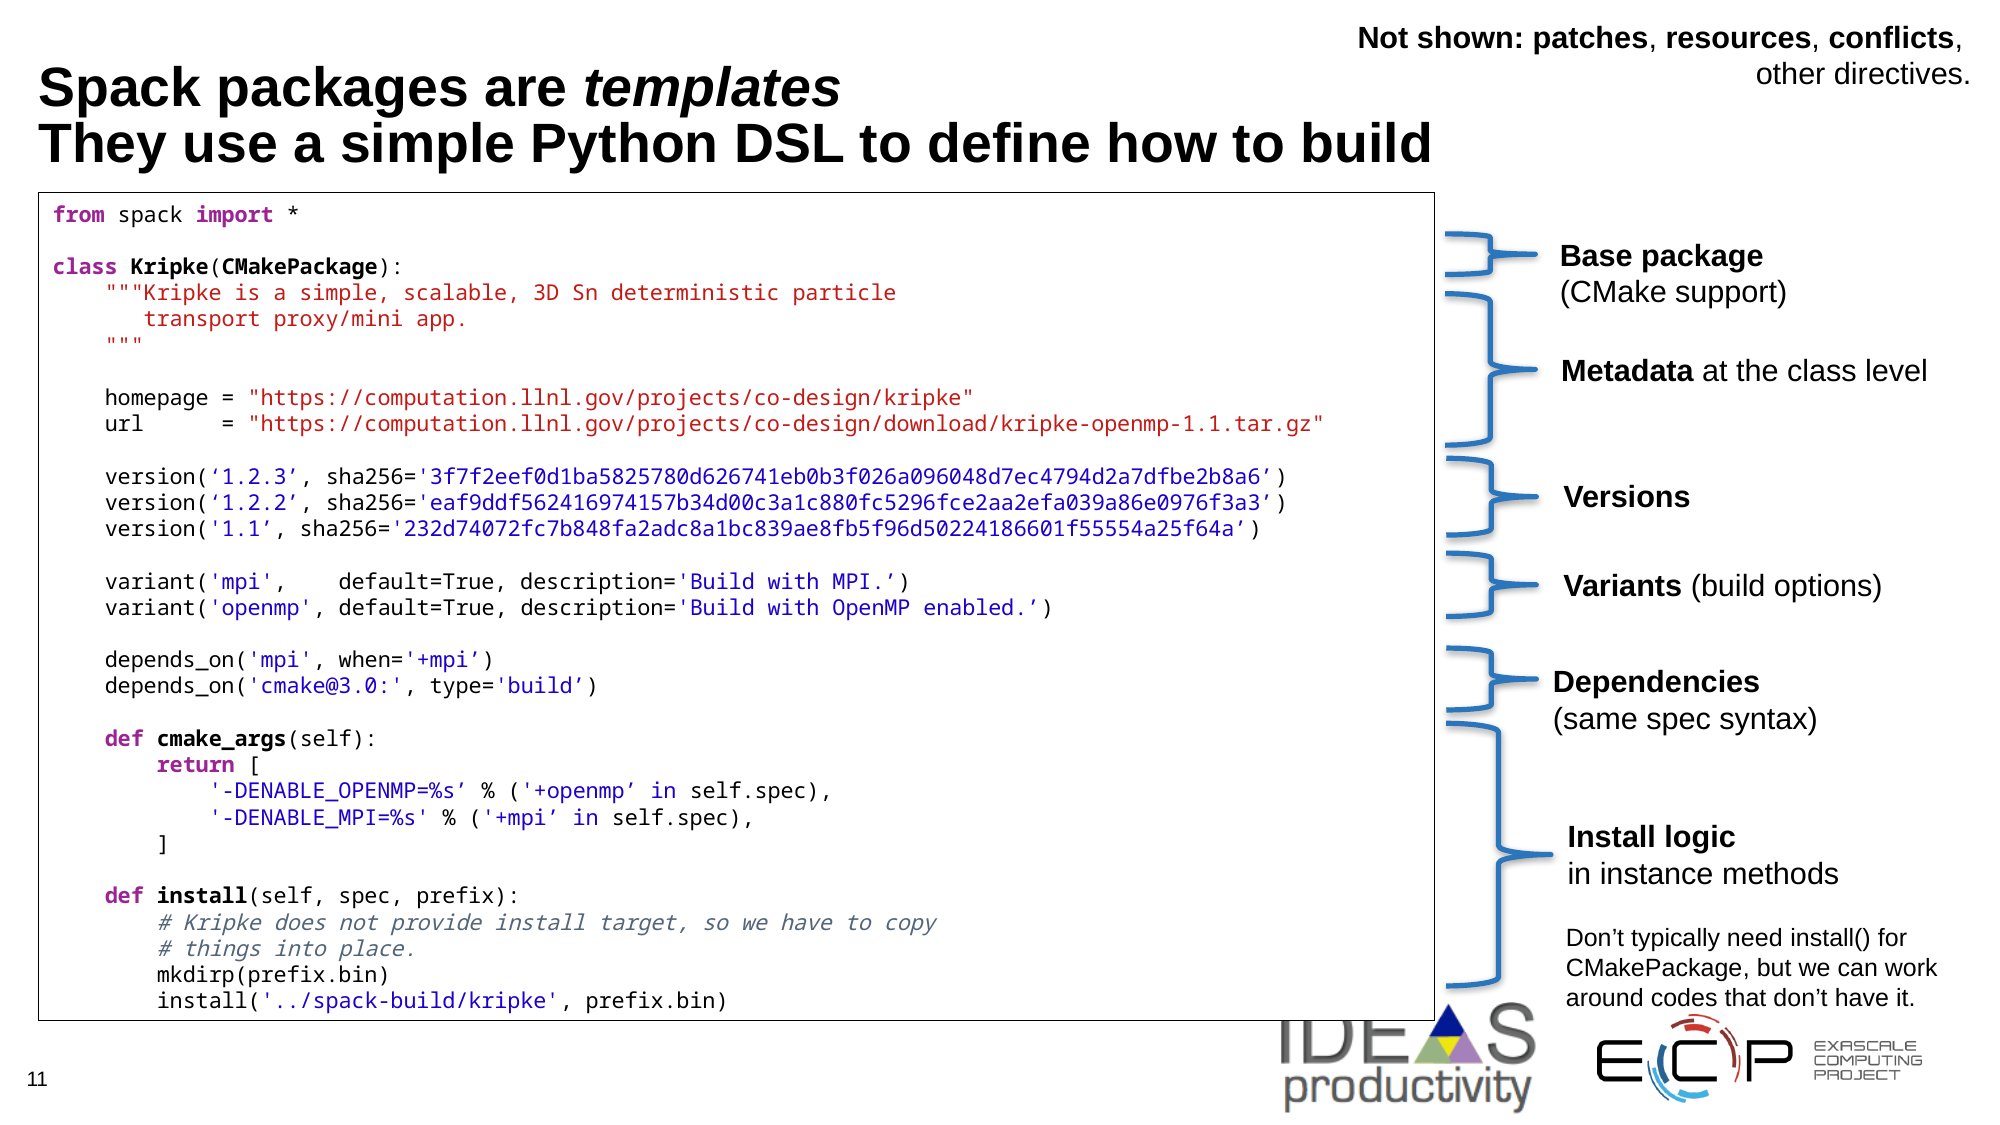

Not shown: patches, resources, conflicts,
other directives.
# Spack packages are templates They use a simple Python DSL to define how to build
from spack import *

class Kripke(CMakePackage):
    """Kripke is a simple, scalable, 3D Sn deterministic particle
       transport proxy/mini app.
    """

    homepage = "https://computation.llnl.gov/projects/co-design/kripke"
    url      = "https://computation.llnl.gov/projects/co-design/download/kripke-openmp-1.1.tar.gz"

    version(‘1.2.3’, sha256='3f7f2eef0d1ba5825780d626741eb0b3f026a096048d7ec4794d2a7dfbe2b8a6’)
    version(‘1.2.2’, sha256='eaf9ddf562416974157b34d00c3a1c880fc5296fce2aa2efa039a86e0976f3a3’)
    version('1.1’, sha256='232d74072fc7b848fa2adc8a1bc839ae8fb5f96d50224186601f55554a25f64a’)

    variant('mpi',    default=True, description='Build with MPI.’)
    variant('openmp', default=True, description='Build with OpenMP enabled.’)

    depends_on('mpi', when='+mpi’)
    depends_on('cmake@3.0:', type='build’)

    def cmake_args(self):
        return [
            '-DENABLE_OPENMP=%s’ % ('+openmp’ in self.spec),
            '-DENABLE_MPI=%s' % ('+mpi’ in self.spec),
        ]

    def install(self, spec, prefix):
        # Kripke does not provide install target, so we have to copy
        # things into place.
        mkdirp(prefix.bin)
        install('../spack-build/kripke', prefix.bin)
Base package
(CMake support)

Metadata at the class level

Versions

Variants (build options)

Dependencies
(same spec syntax)

Install logic
in instance methods
Don’t typically need install() for CMakePackage, but we can work around codes that don’t have it.